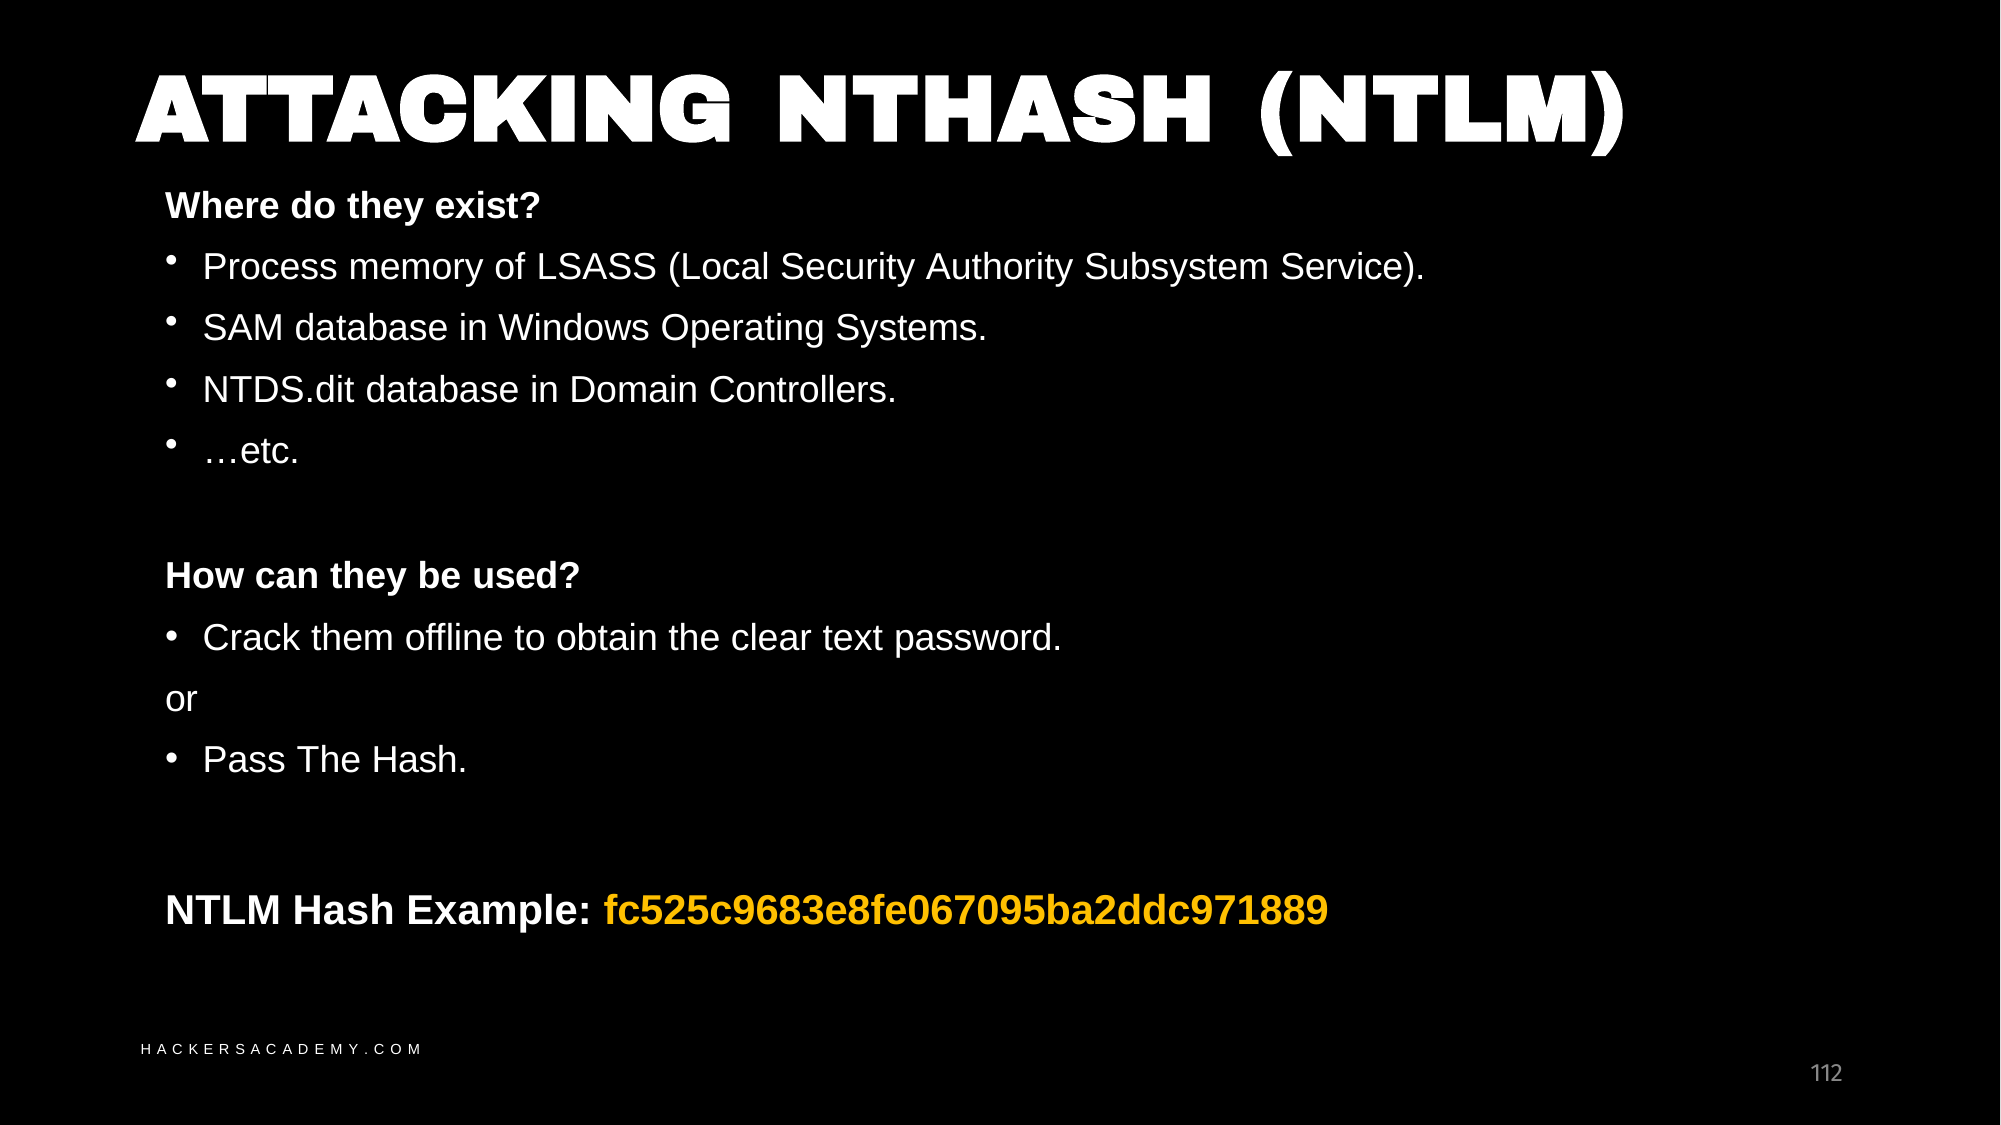

# ATTACKING NTHASH (NTLM)
Where do they exist?
Process memory of LSASS (Local Security Authority Subsystem Service).
SAM database in Windows Operating Systems.
NTDS.dit database in Domain Controllers.
…etc.

How can they be used?
Crack them offline to obtain the clear text password.
or
Pass The Hash.

NTLM Hash Example: fc525c9683e8fe067095ba2ddc971889
112
H A C K E R S A C A D E M Y . C O M